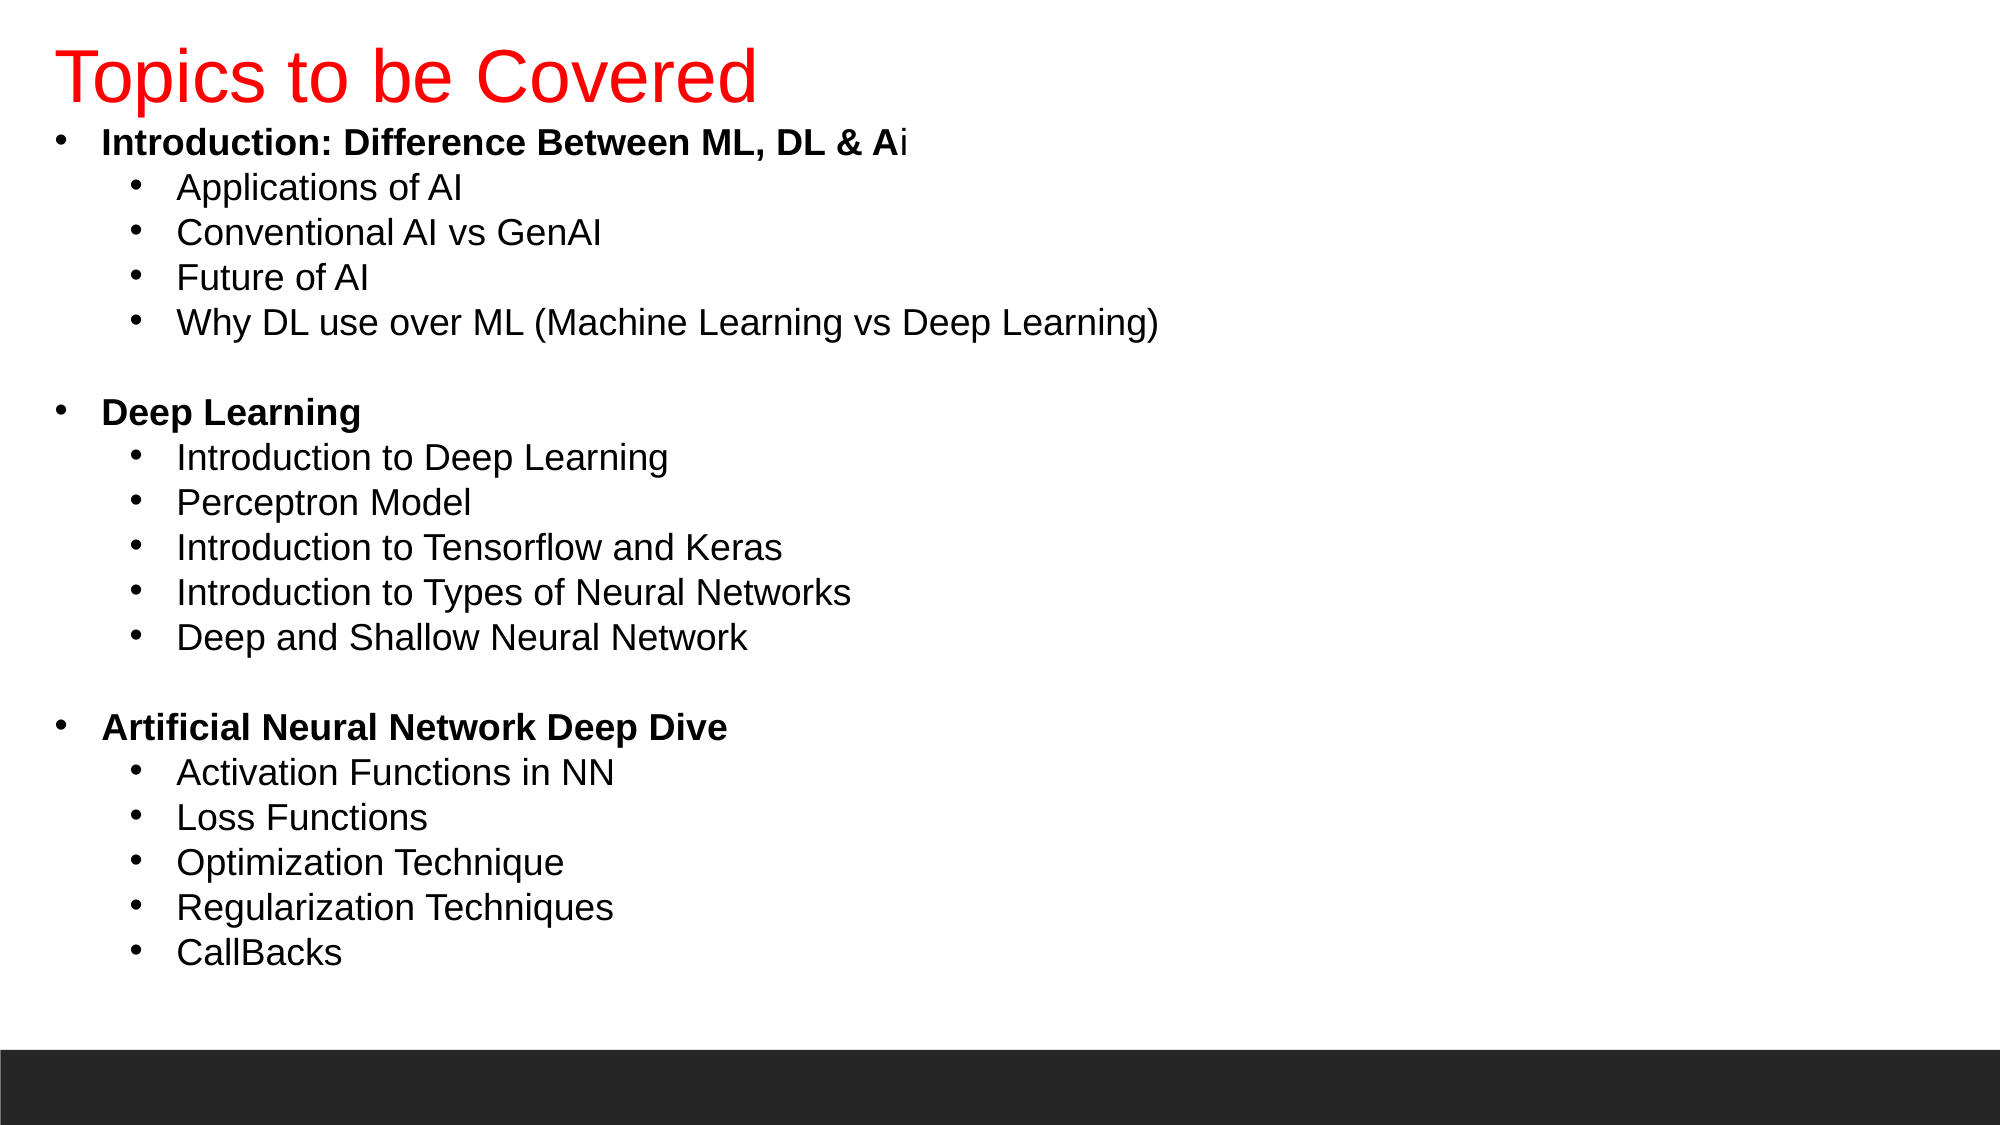

Topics to be Covered
Introduction: Difference Between ML, DL & Ai
Applications of AI
Conventional AI vs GenAI
Future of AI
Why DL use over ML (Machine Learning vs Deep Learning)

Deep Learning
Introduction to Deep Learning
Perceptron Model
Introduction to Tensorflow and Keras
Introduction to Types of Neural Networks
Deep and Shallow Neural Network

Artificial Neural Network Deep Dive
Activation Functions in NN
Loss Functions
Optimization Technique
Regularization Techniques
CallBacks